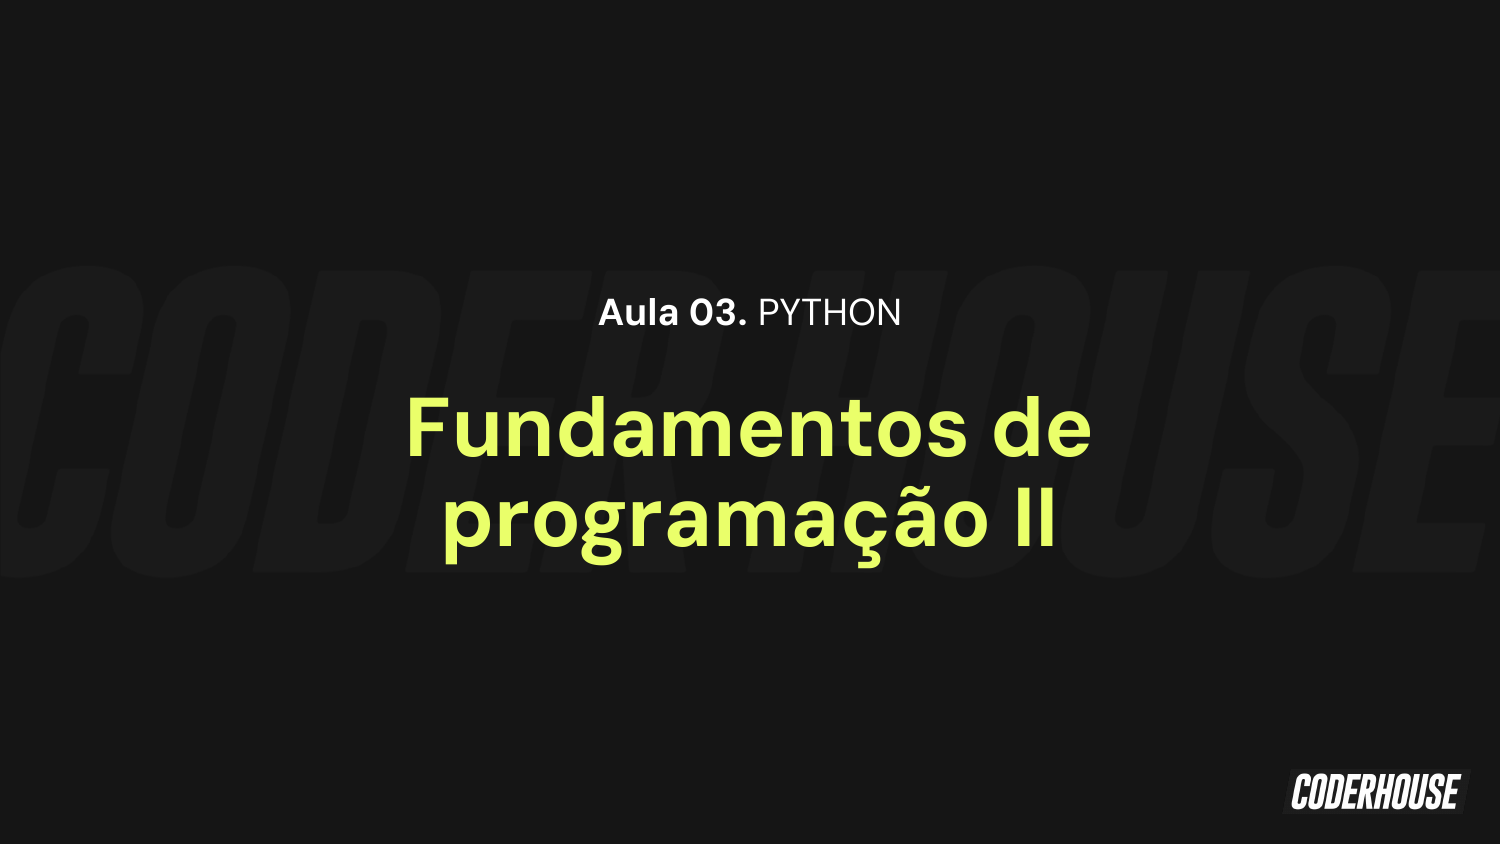

Aula 03. PYTHON
Fundamentos de programação II